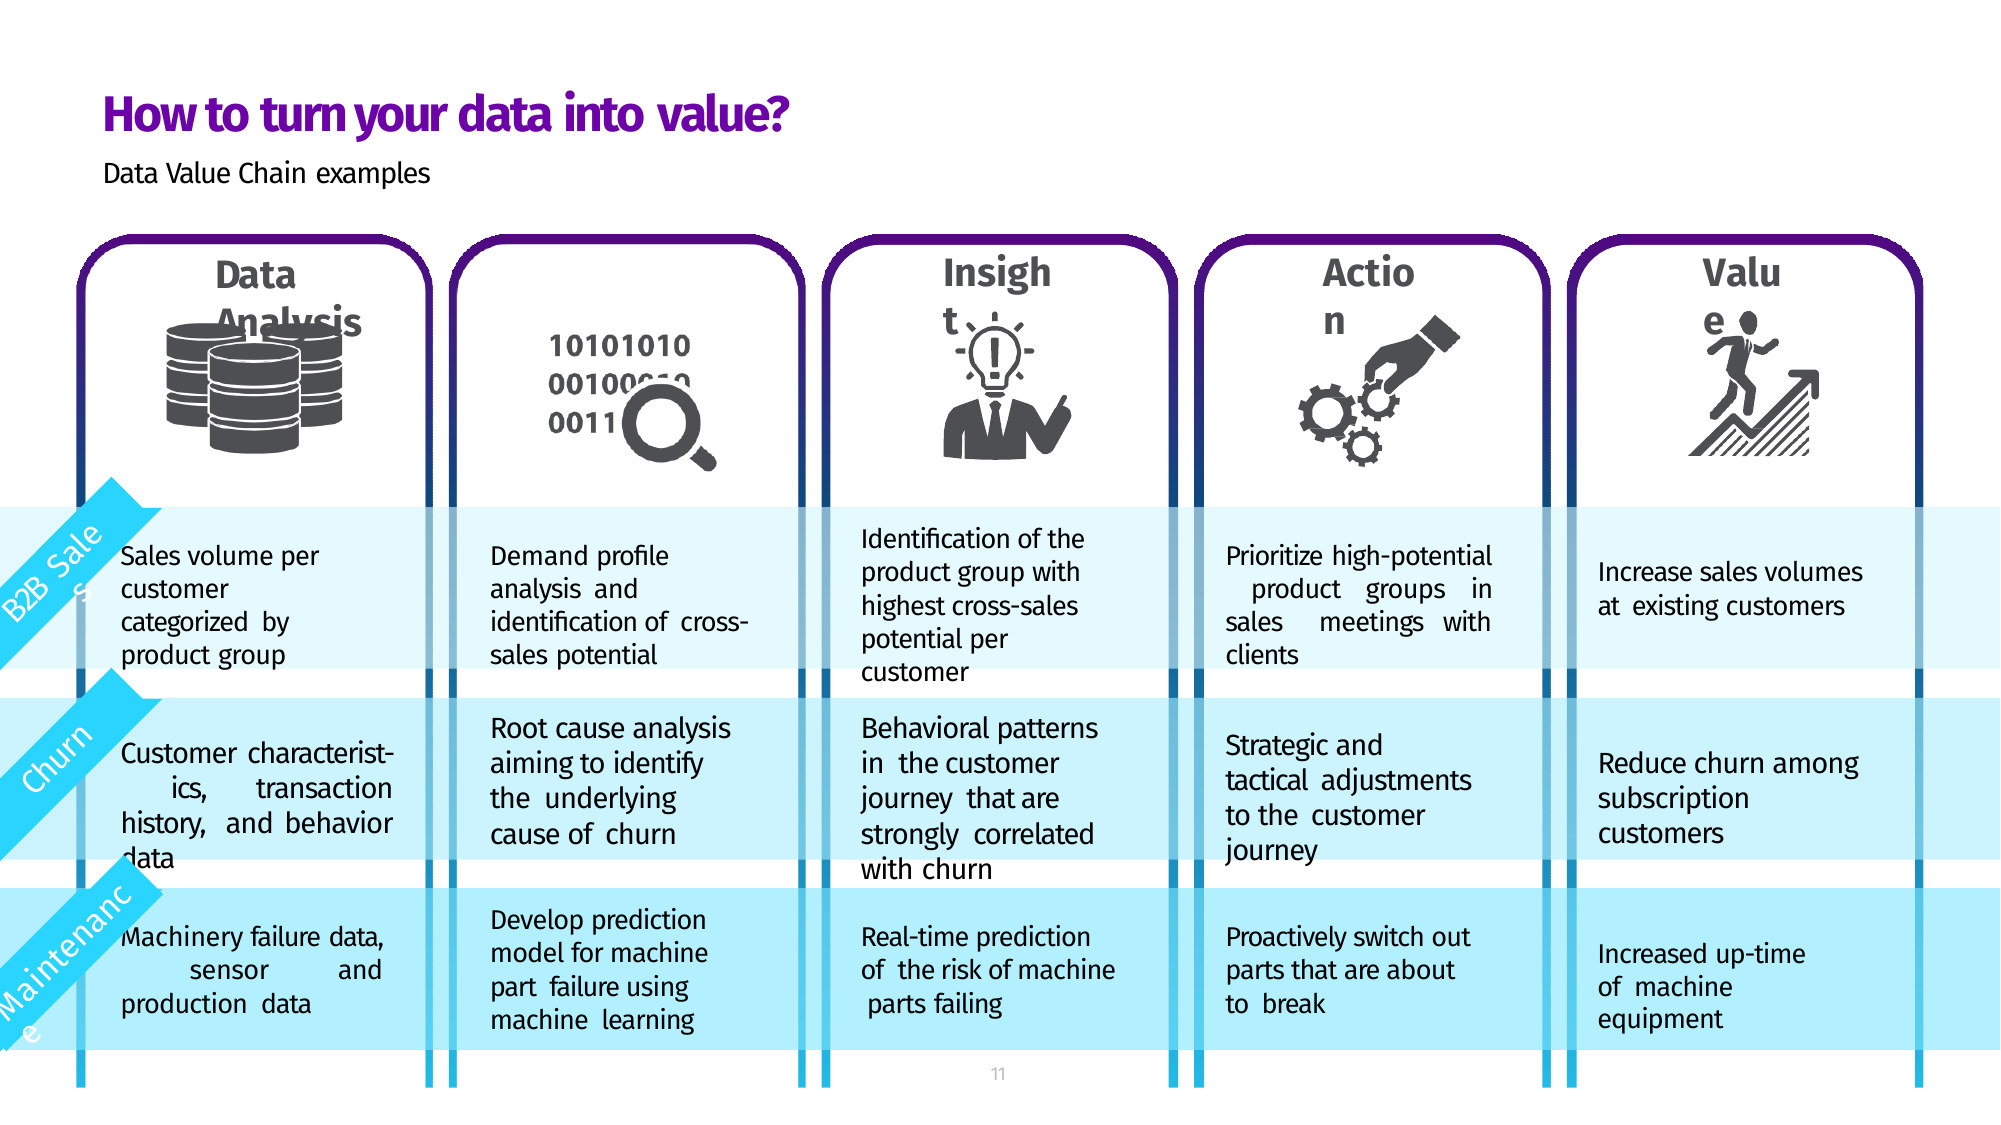

# How to turn your data into value?
Data Value Chain examples

Data	Analysis

Insight
Action
Value

Identification of the  product group with  highest cross-sales  potential per customer
Sales
Sales volume per  customer categorized  by product group
Demand profile analysis  and identification of  cross-sales potential
Prioritize high-potential  product groups in sales  meetings with clients
Increase sales volumes at  existing customers
B
B2

Root cause analysis  aiming to identify the  underlying cause of  churn
Behavioral patterns in  the customer journey  that are strongly  correlated with churn
Strategic and tactical  adjustments to the  customer journey
Customer characterist-  ics, transaction history,  and behavior data
Reduce churn among  subscription customers
Churn

Develop prediction  model for machine part  failure using machine  learning
Machinery failure data,  sensor and production  data
Real-time prediction of  the risk of machine  parts failing
Proactively switch out  parts that are about to  break
Increased up-time of  machine equipment
Maintenance
11